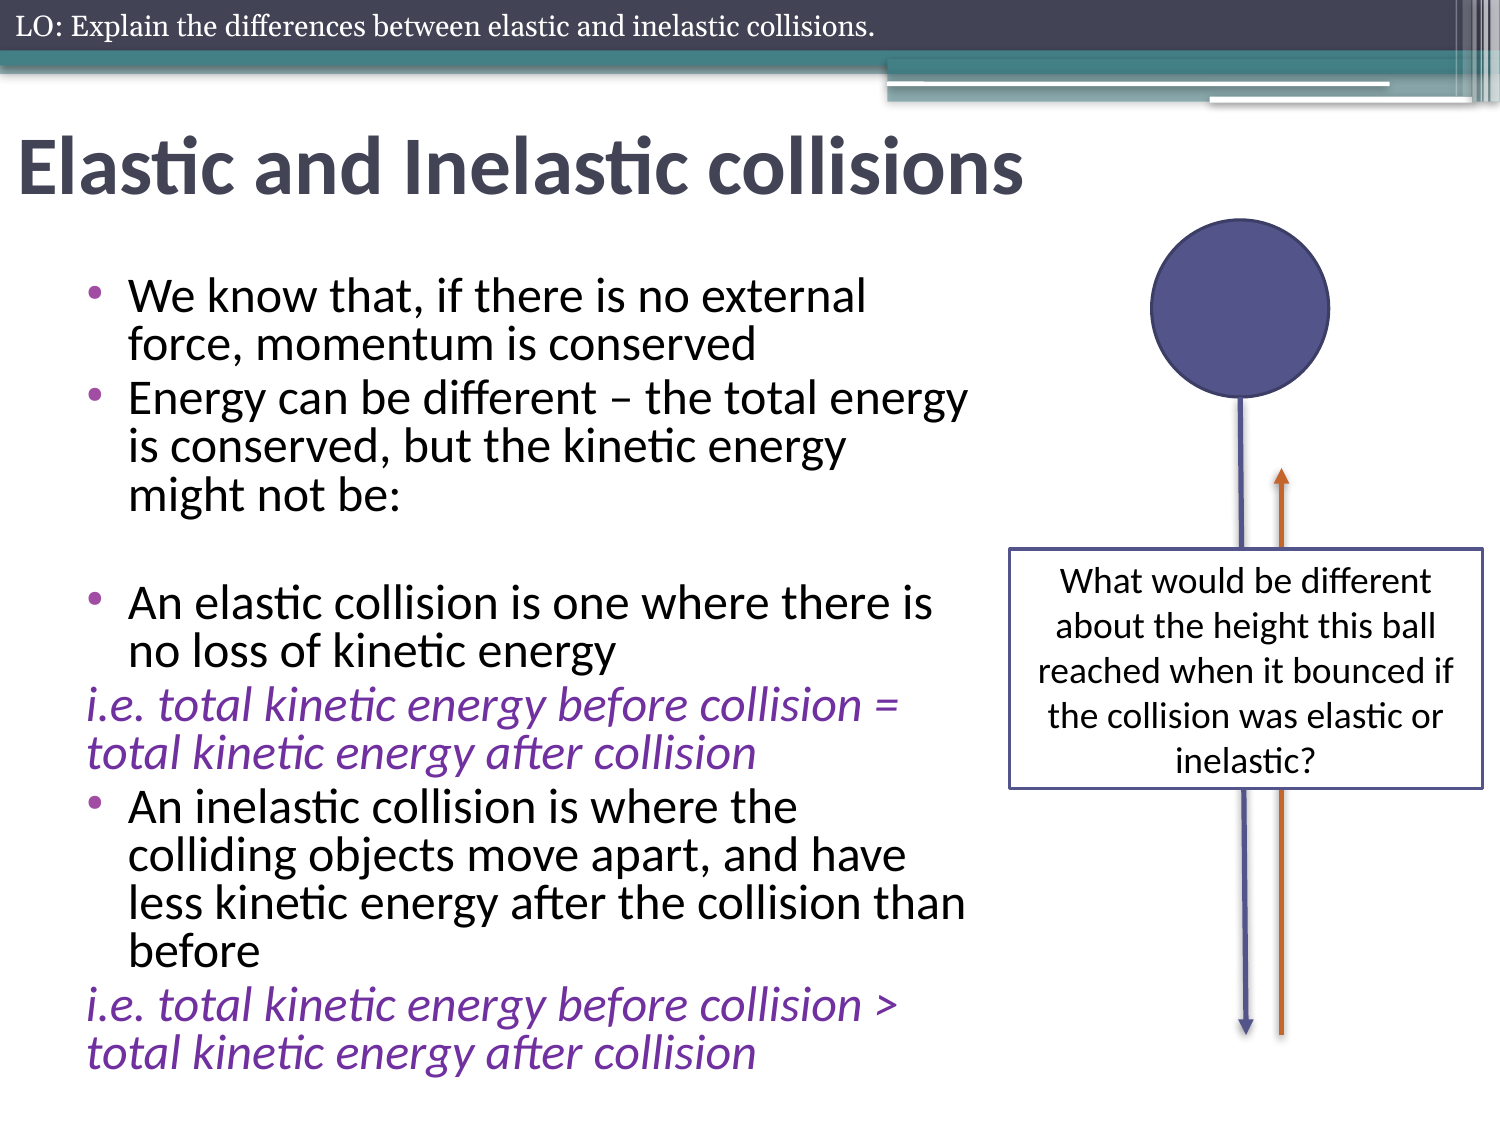

LO: Explain the differences between elastic and inelastic collisions.
# Elastic and Inelastic collisions

We know that, if there is no external force, momentum is conserved
Energy can be different – the total energy is conserved, but the kinetic energy might not be:

An elastic collision is one where there is no loss of kinetic energy
i.e. total kinetic energy before collision = total kinetic energy after collision
An inelastic collision is where the colliding objects move apart, and have less kinetic energy after the collision than before
i.e. total kinetic energy before collision > total kinetic energy after collision
What would be different about the height this ball reached when it bounced if the collision was elastic or inelastic?